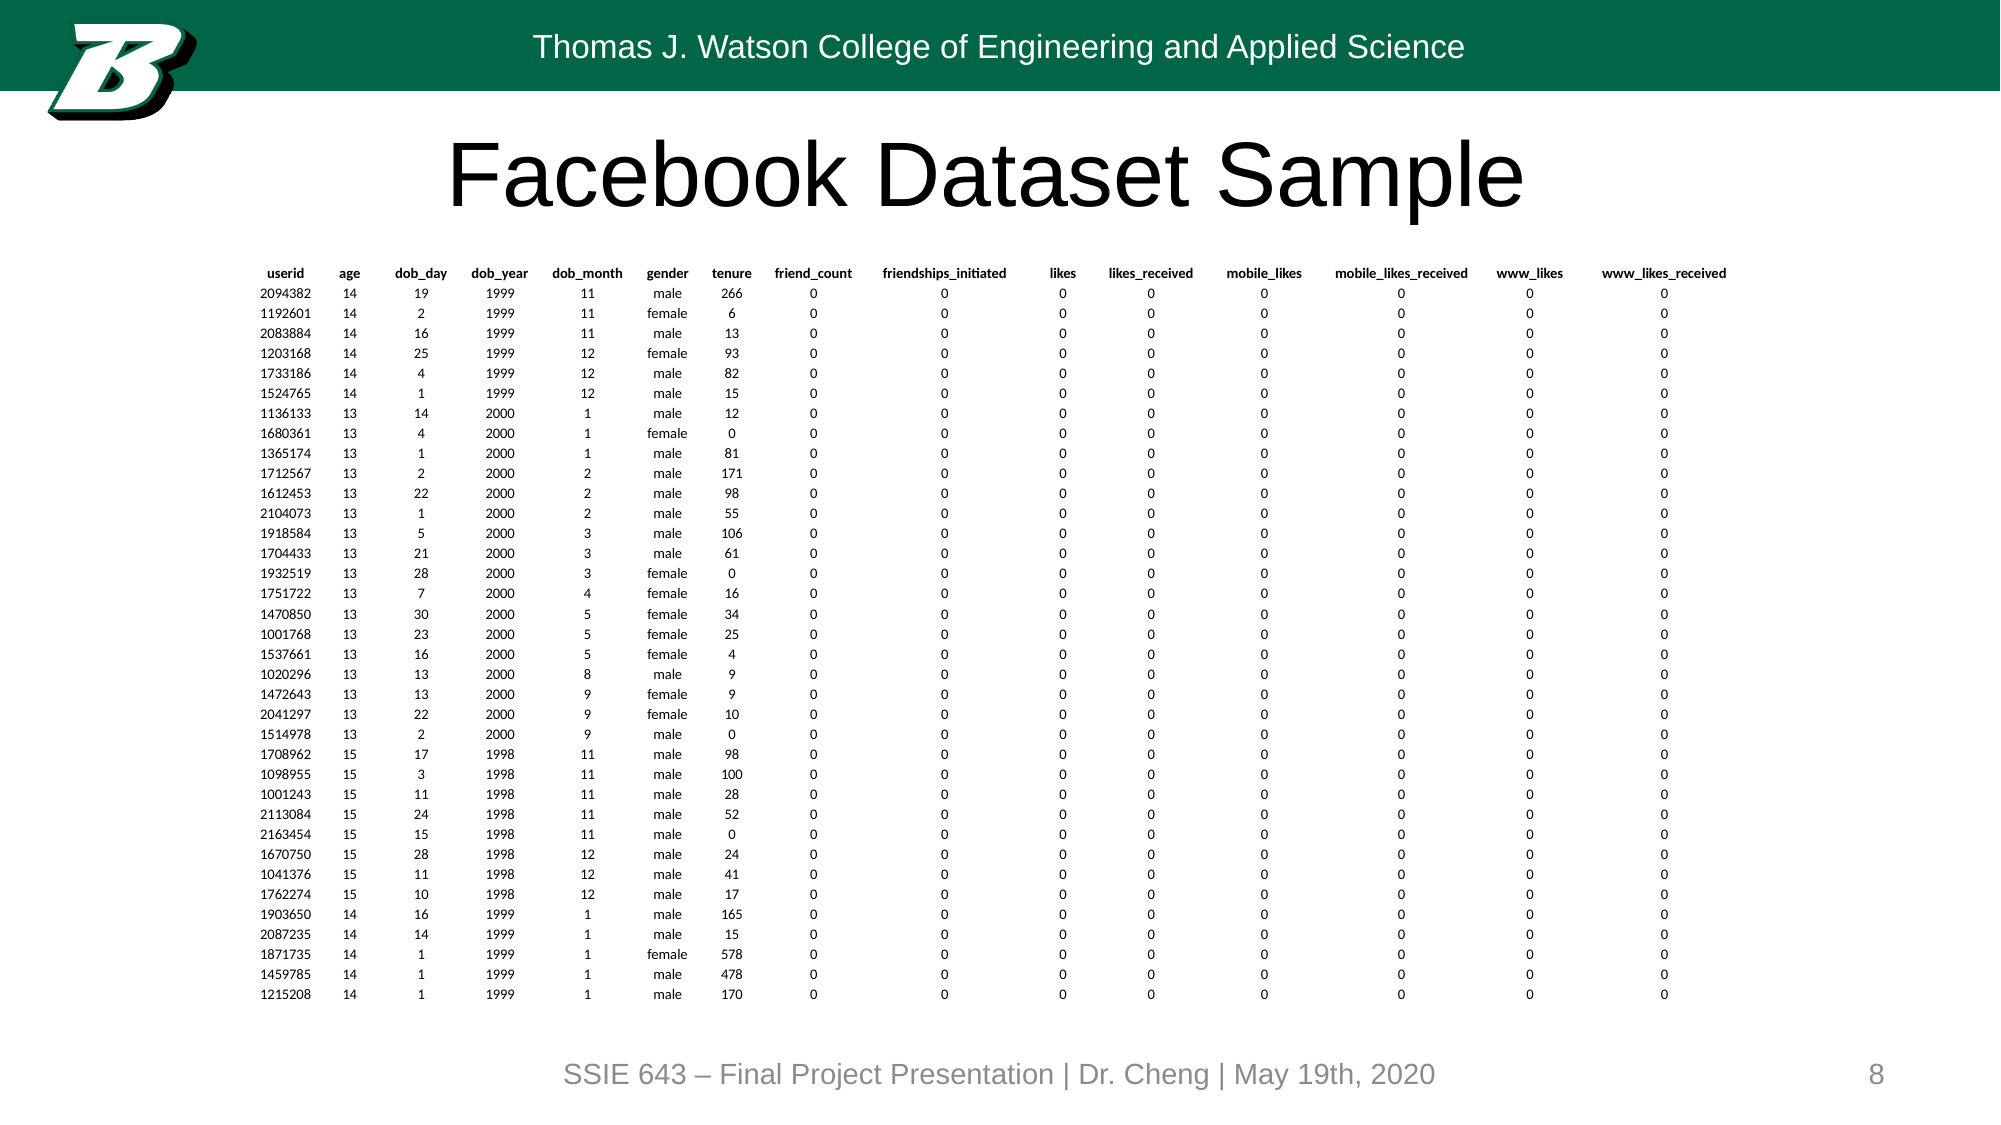

# Facebook Dataset Sample
| userid | age | dob\_day | dob\_year | dob\_month | gender | tenure | friend\_count | friendships\_initiated | likes | likes\_received | mobile\_likes | mobile\_likes\_received | www\_likes | www\_likes\_received |
| --- | --- | --- | --- | --- | --- | --- | --- | --- | --- | --- | --- | --- | --- | --- |
| 2094382 | 14 | 19 | 1999 | 11 | male | 266 | 0 | 0 | 0 | 0 | 0 | 0 | 0 | 0 |
| 1192601 | 14 | 2 | 1999 | 11 | female | 6 | 0 | 0 | 0 | 0 | 0 | 0 | 0 | 0 |
| 2083884 | 14 | 16 | 1999 | 11 | male | 13 | 0 | 0 | 0 | 0 | 0 | 0 | 0 | 0 |
| 1203168 | 14 | 25 | 1999 | 12 | female | 93 | 0 | 0 | 0 | 0 | 0 | 0 | 0 | 0 |
| 1733186 | 14 | 4 | 1999 | 12 | male | 82 | 0 | 0 | 0 | 0 | 0 | 0 | 0 | 0 |
| 1524765 | 14 | 1 | 1999 | 12 | male | 15 | 0 | 0 | 0 | 0 | 0 | 0 | 0 | 0 |
| 1136133 | 13 | 14 | 2000 | 1 | male | 12 | 0 | 0 | 0 | 0 | 0 | 0 | 0 | 0 |
| 1680361 | 13 | 4 | 2000 | 1 | female | 0 | 0 | 0 | 0 | 0 | 0 | 0 | 0 | 0 |
| 1365174 | 13 | 1 | 2000 | 1 | male | 81 | 0 | 0 | 0 | 0 | 0 | 0 | 0 | 0 |
| 1712567 | 13 | 2 | 2000 | 2 | male | 171 | 0 | 0 | 0 | 0 | 0 | 0 | 0 | 0 |
| 1612453 | 13 | 22 | 2000 | 2 | male | 98 | 0 | 0 | 0 | 0 | 0 | 0 | 0 | 0 |
| 2104073 | 13 | 1 | 2000 | 2 | male | 55 | 0 | 0 | 0 | 0 | 0 | 0 | 0 | 0 |
| 1918584 | 13 | 5 | 2000 | 3 | male | 106 | 0 | 0 | 0 | 0 | 0 | 0 | 0 | 0 |
| 1704433 | 13 | 21 | 2000 | 3 | male | 61 | 0 | 0 | 0 | 0 | 0 | 0 | 0 | 0 |
| 1932519 | 13 | 28 | 2000 | 3 | female | 0 | 0 | 0 | 0 | 0 | 0 | 0 | 0 | 0 |
| 1751722 | 13 | 7 | 2000 | 4 | female | 16 | 0 | 0 | 0 | 0 | 0 | 0 | 0 | 0 |
| 1470850 | 13 | 30 | 2000 | 5 | female | 34 | 0 | 0 | 0 | 0 | 0 | 0 | 0 | 0 |
| 1001768 | 13 | 23 | 2000 | 5 | female | 25 | 0 | 0 | 0 | 0 | 0 | 0 | 0 | 0 |
| 1537661 | 13 | 16 | 2000 | 5 | female | 4 | 0 | 0 | 0 | 0 | 0 | 0 | 0 | 0 |
| 1020296 | 13 | 13 | 2000 | 8 | male | 9 | 0 | 0 | 0 | 0 | 0 | 0 | 0 | 0 |
| 1472643 | 13 | 13 | 2000 | 9 | female | 9 | 0 | 0 | 0 | 0 | 0 | 0 | 0 | 0 |
| 2041297 | 13 | 22 | 2000 | 9 | female | 10 | 0 | 0 | 0 | 0 | 0 | 0 | 0 | 0 |
| 1514978 | 13 | 2 | 2000 | 9 | male | 0 | 0 | 0 | 0 | 0 | 0 | 0 | 0 | 0 |
| 1708962 | 15 | 17 | 1998 | 11 | male | 98 | 0 | 0 | 0 | 0 | 0 | 0 | 0 | 0 |
| 1098955 | 15 | 3 | 1998 | 11 | male | 100 | 0 | 0 | 0 | 0 | 0 | 0 | 0 | 0 |
| 1001243 | 15 | 11 | 1998 | 11 | male | 28 | 0 | 0 | 0 | 0 | 0 | 0 | 0 | 0 |
| 2113084 | 15 | 24 | 1998 | 11 | male | 52 | 0 | 0 | 0 | 0 | 0 | 0 | 0 | 0 |
| 2163454 | 15 | 15 | 1998 | 11 | male | 0 | 0 | 0 | 0 | 0 | 0 | 0 | 0 | 0 |
| 1670750 | 15 | 28 | 1998 | 12 | male | 24 | 0 | 0 | 0 | 0 | 0 | 0 | 0 | 0 |
| 1041376 | 15 | 11 | 1998 | 12 | male | 41 | 0 | 0 | 0 | 0 | 0 | 0 | 0 | 0 |
| 1762274 | 15 | 10 | 1998 | 12 | male | 17 | 0 | 0 | 0 | 0 | 0 | 0 | 0 | 0 |
| 1903650 | 14 | 16 | 1999 | 1 | male | 165 | 0 | 0 | 0 | 0 | 0 | 0 | 0 | 0 |
| 2087235 | 14 | 14 | 1999 | 1 | male | 15 | 0 | 0 | 0 | 0 | 0 | 0 | 0 | 0 |
| 1871735 | 14 | 1 | 1999 | 1 | female | 578 | 0 | 0 | 0 | 0 | 0 | 0 | 0 | 0 |
| 1459785 | 14 | 1 | 1999 | 1 | male | 478 | 0 | 0 | 0 | 0 | 0 | 0 | 0 | 0 |
| 1215208 | 14 | 1 | 1999 | 1 | male | 170 | 0 | 0 | 0 | 0 | 0 | 0 | 0 | 0 |
SSIE 643 – Final Project Presentation | Dr. Cheng | May 19th, 2020
8